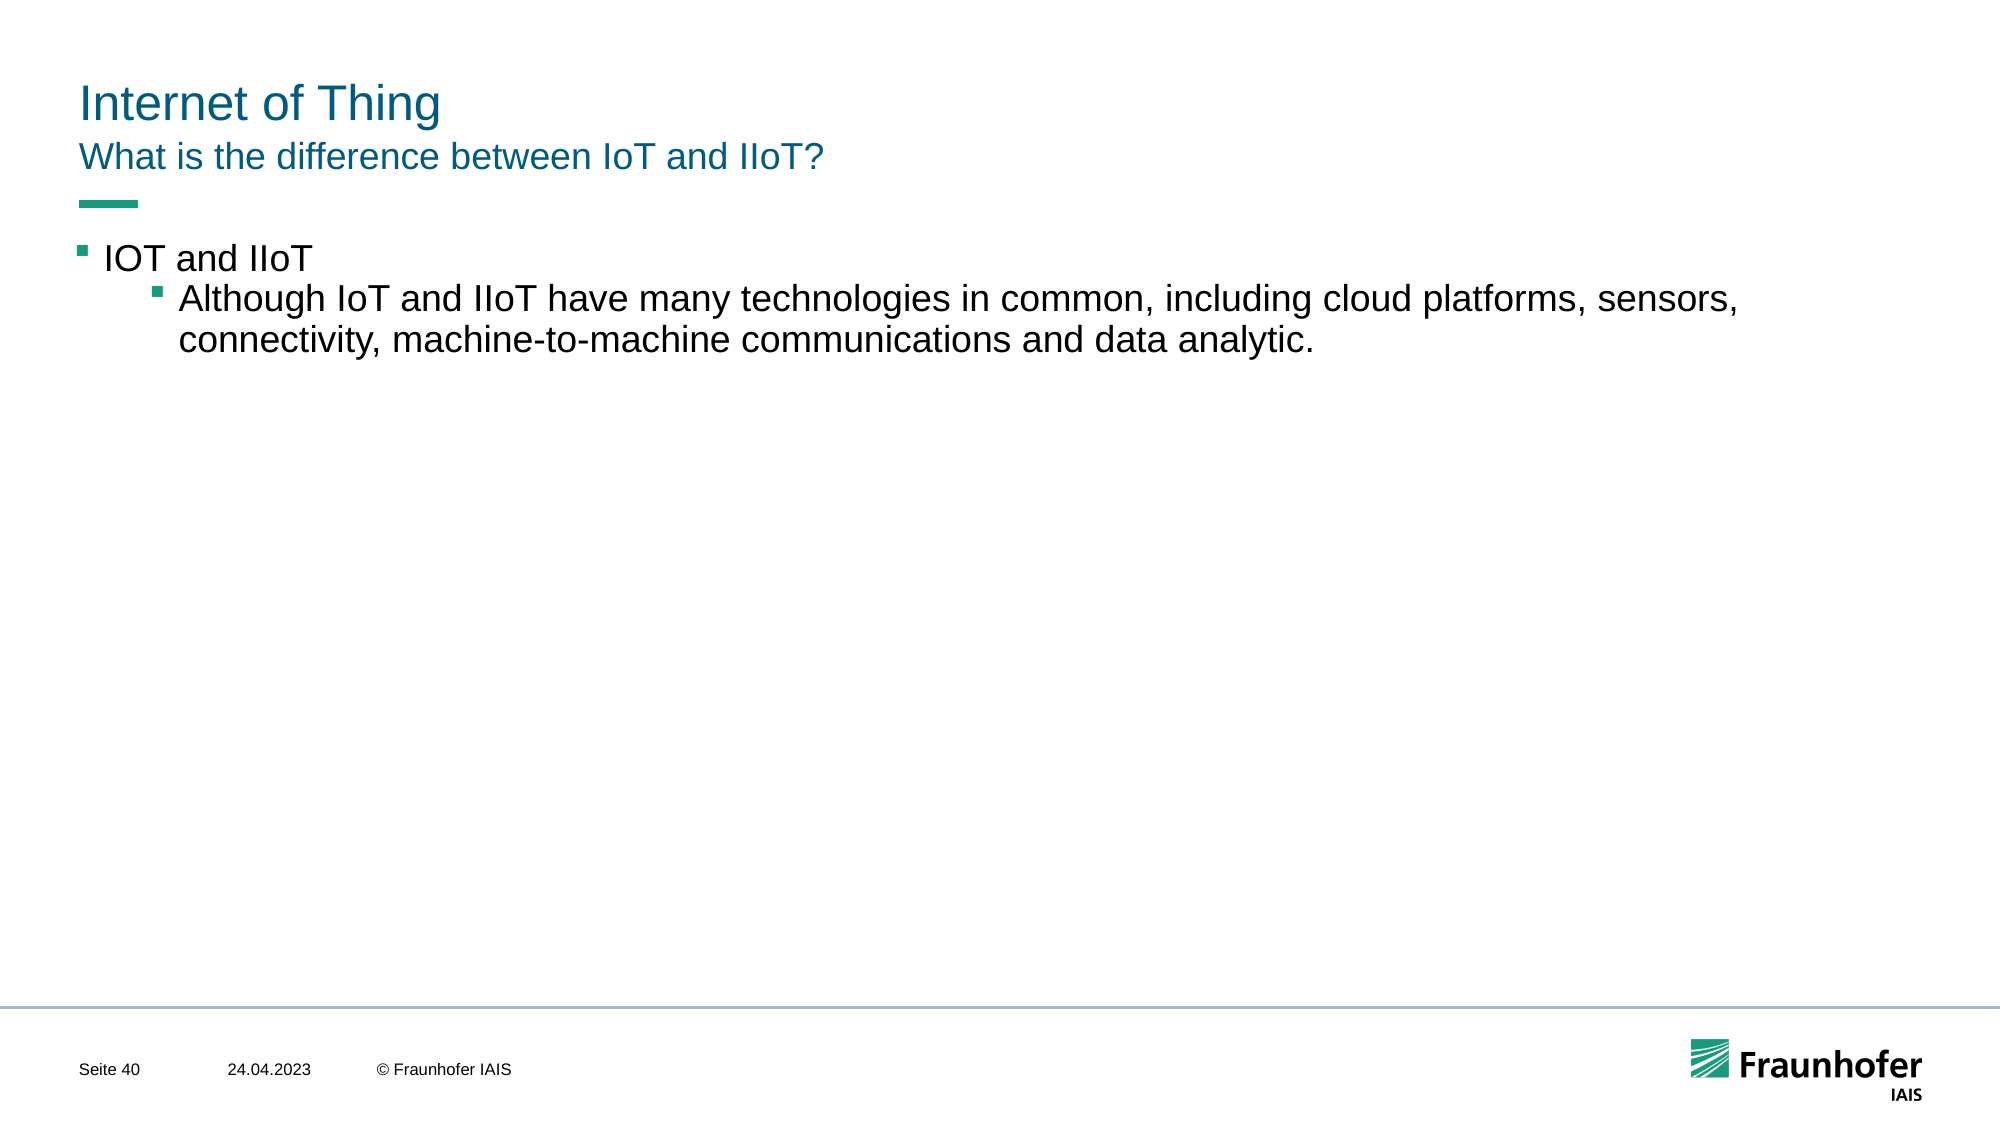

# Internet of Thing
What is the difference between IoT and IIoT?
IOT and IIoT
Although IoT and IIoT have many technologies in common, including cloud platforms, sensors, connectivity, machine-to-machine communications and data analytic.
Seite 40
24.04.2023
© Fraunhofer IAIS